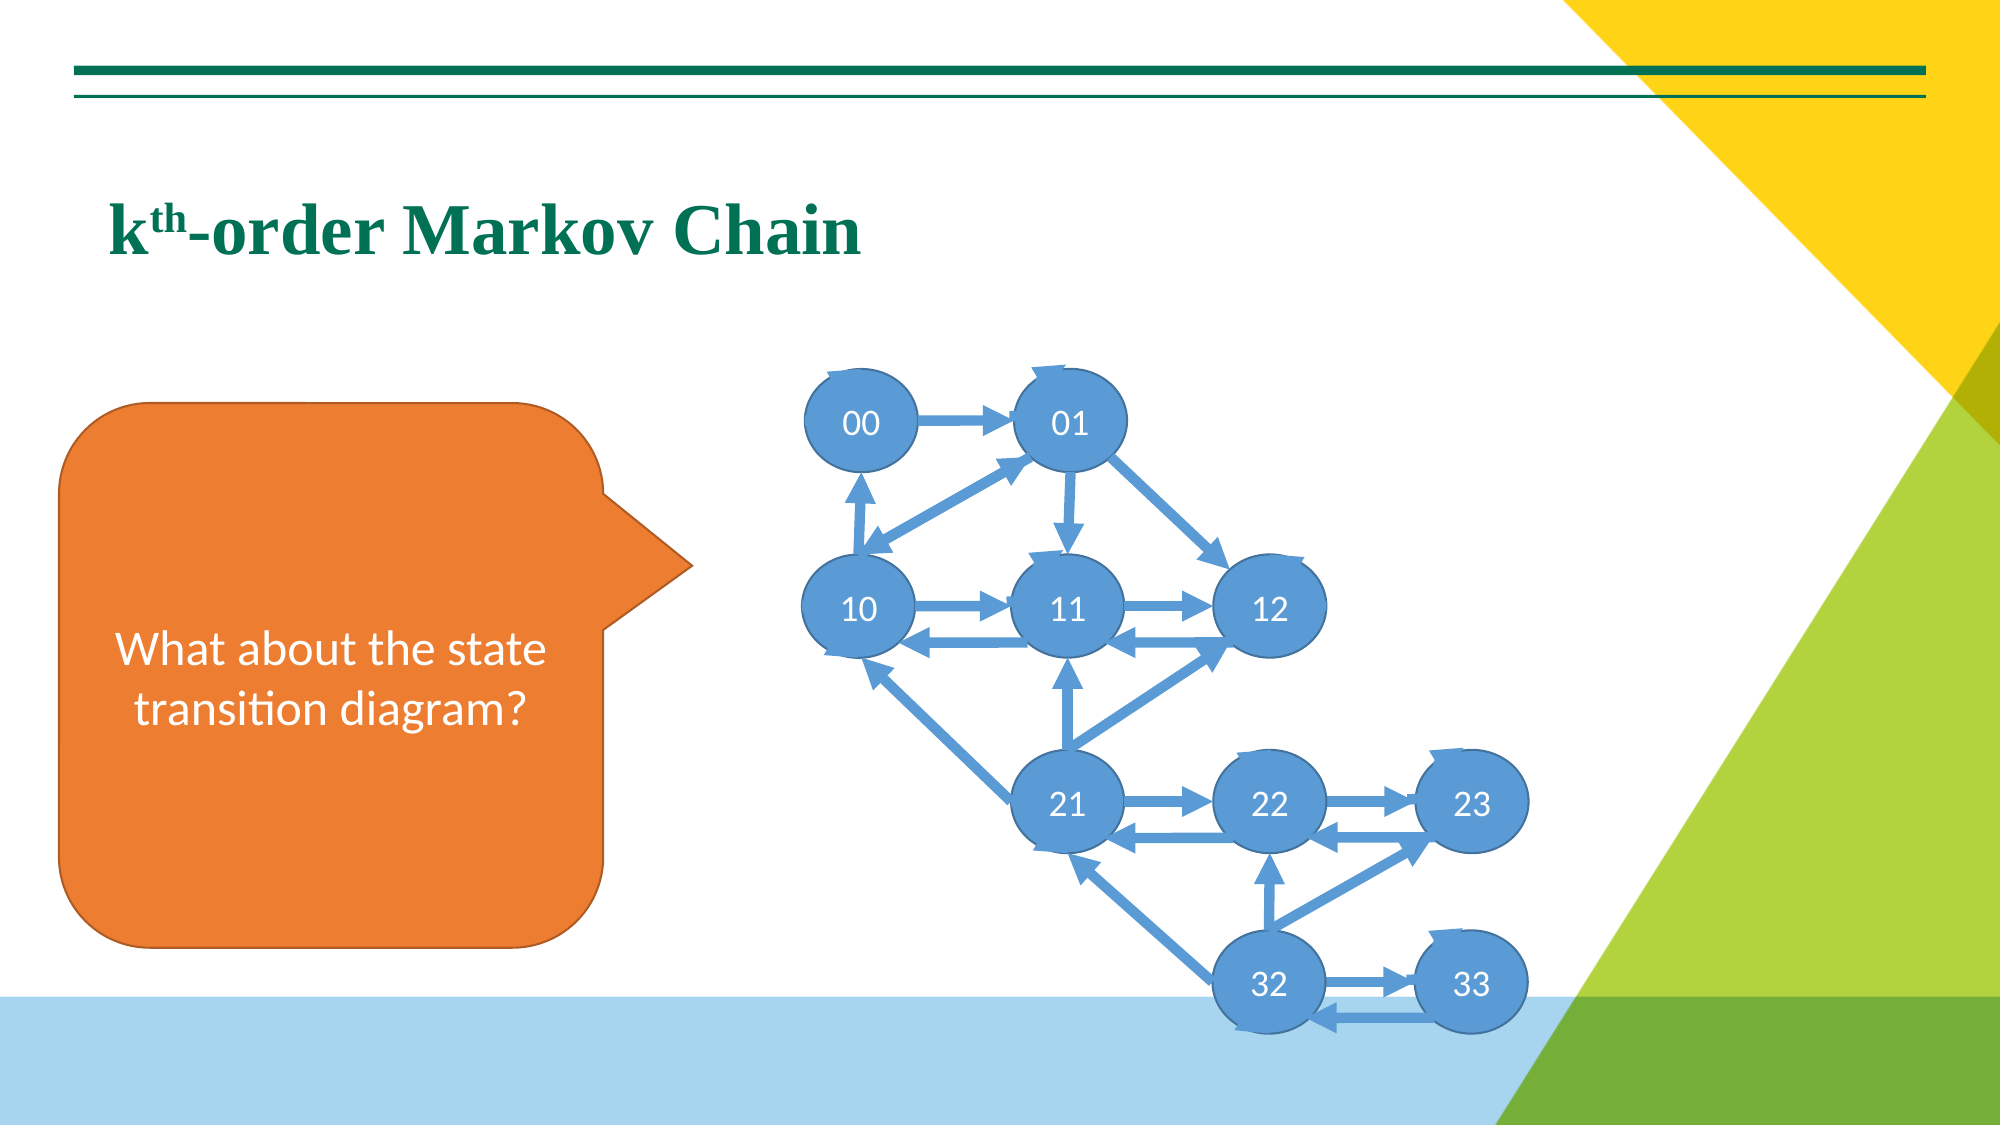

# kth-order Markov Chain
01
00
What about the state transition diagram?
11
12
10
21
22
23
32
33